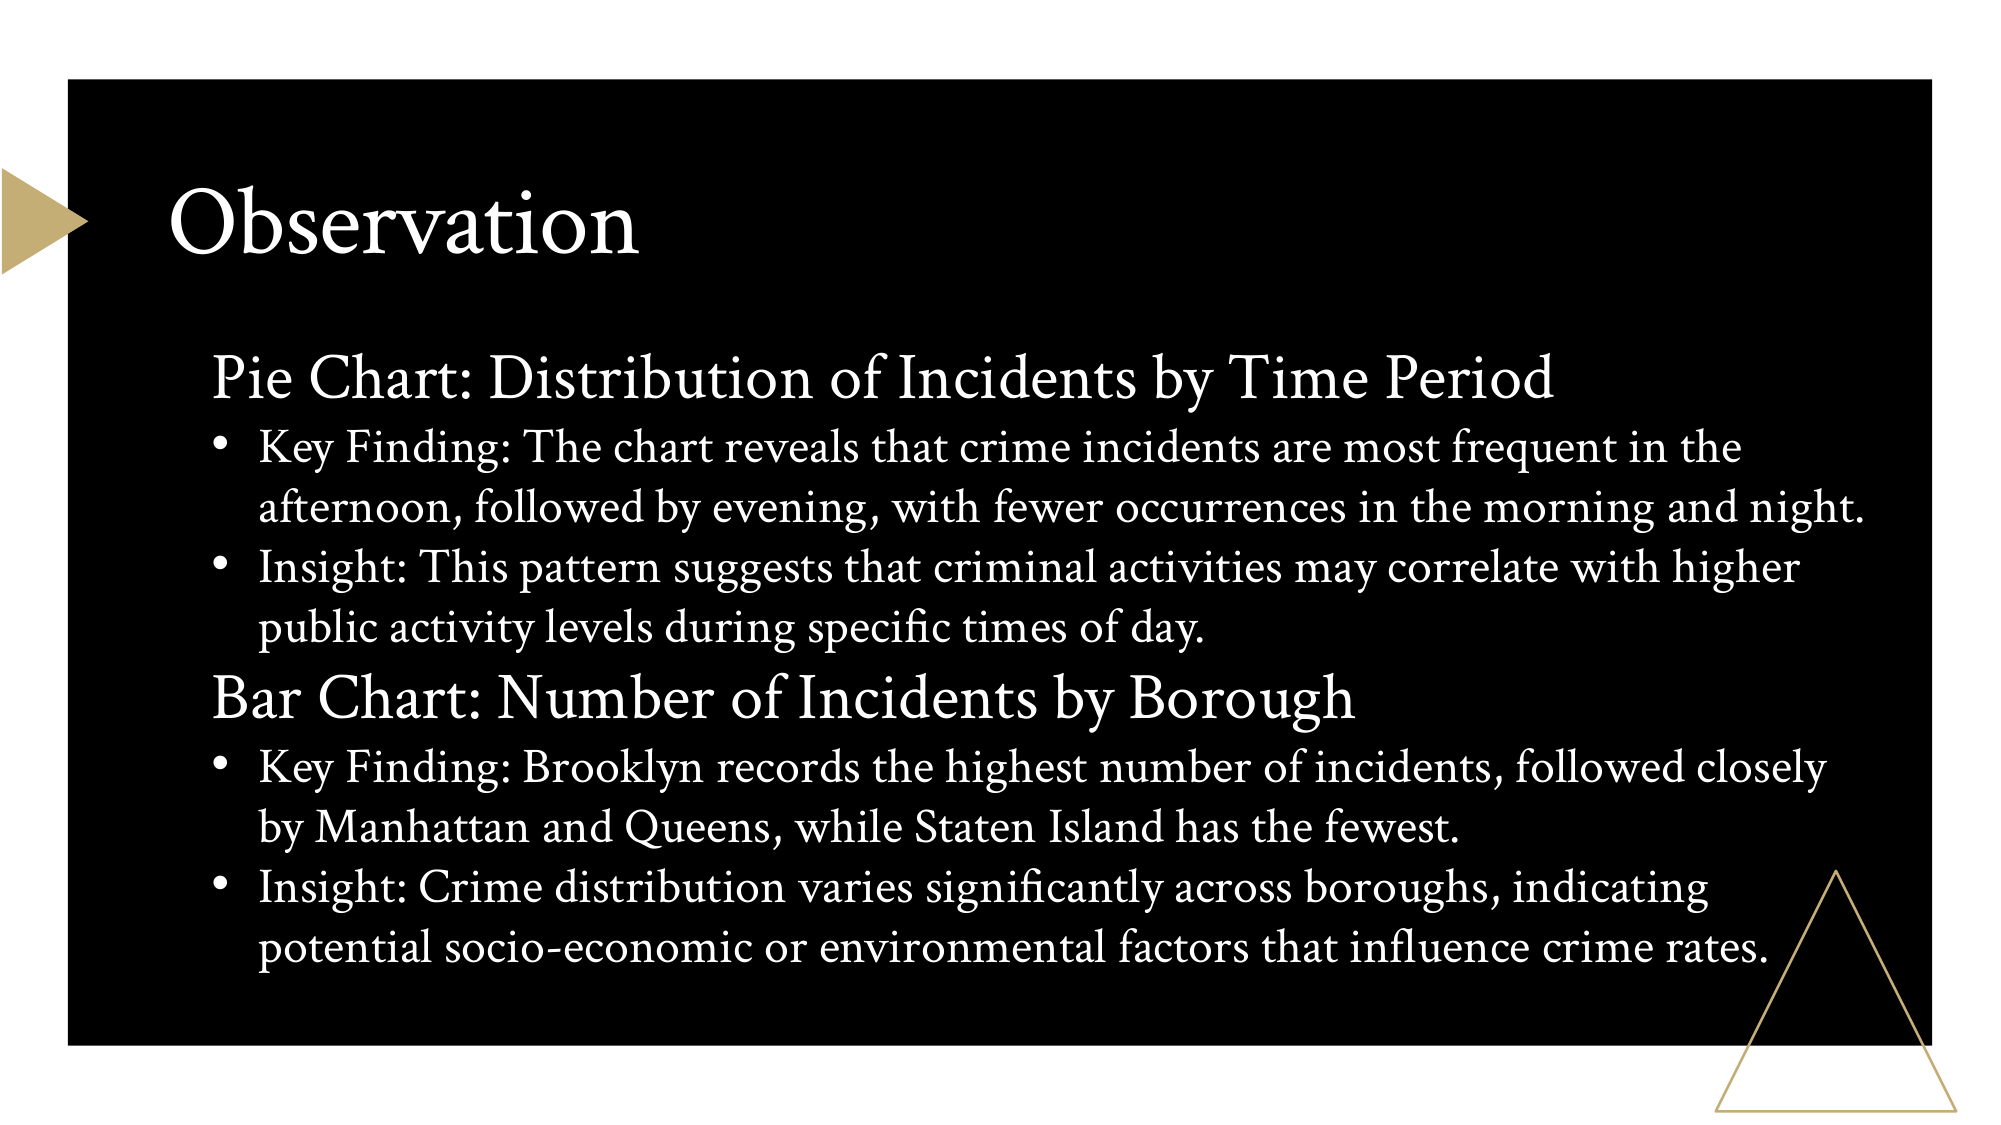

# Observation
Pie Chart: Distribution of Incidents by Time Period
Key Finding: The chart reveals that crime incidents are most frequent in the afternoon, followed by evening, with fewer occurrences in the morning and night.
Insight: This pattern suggests that criminal activities may correlate with higher public activity levels during specific times of day.
Bar Chart: Number of Incidents by Borough
Key Finding: Brooklyn records the highest number of incidents, followed closely by Manhattan and Queens, while Staten Island has the fewest.
Insight: Crime distribution varies significantly across boroughs, indicating potential socio-economic or environmental factors that influence crime rates.